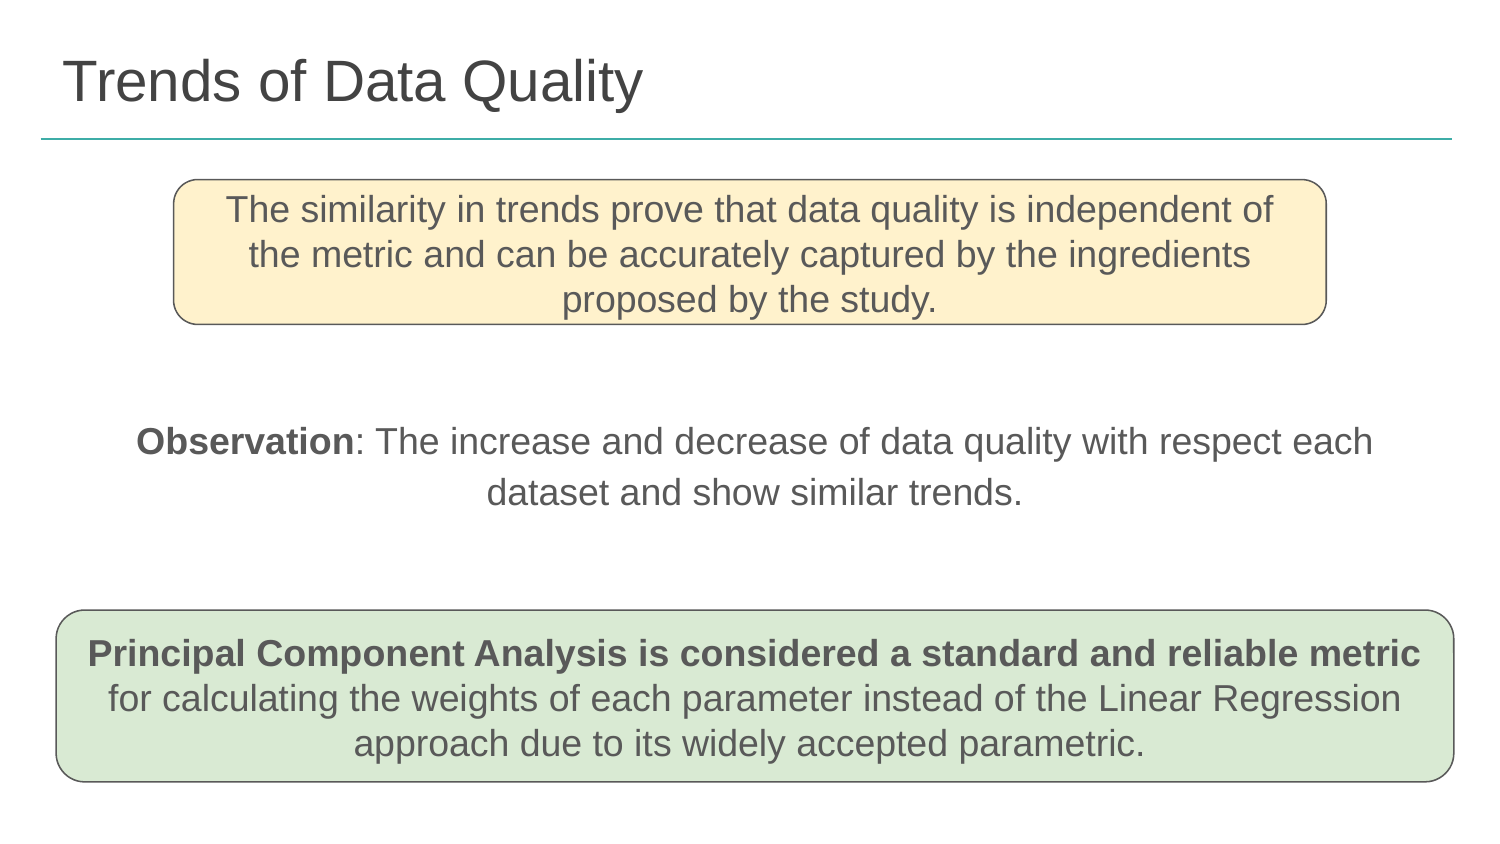

# Trends of Data Quality
The similarity in trends prove that data quality is independent of the metric and can be accurately captured by the ingredients proposed by the study.
Observation: The increase and decrease of data quality with respect each dataset and show similar trends.
Principal Component Analysis is considered a standard and reliable metric for calculating the weights of each parameter instead of the Linear Regression approach due to its widely accepted parametric.